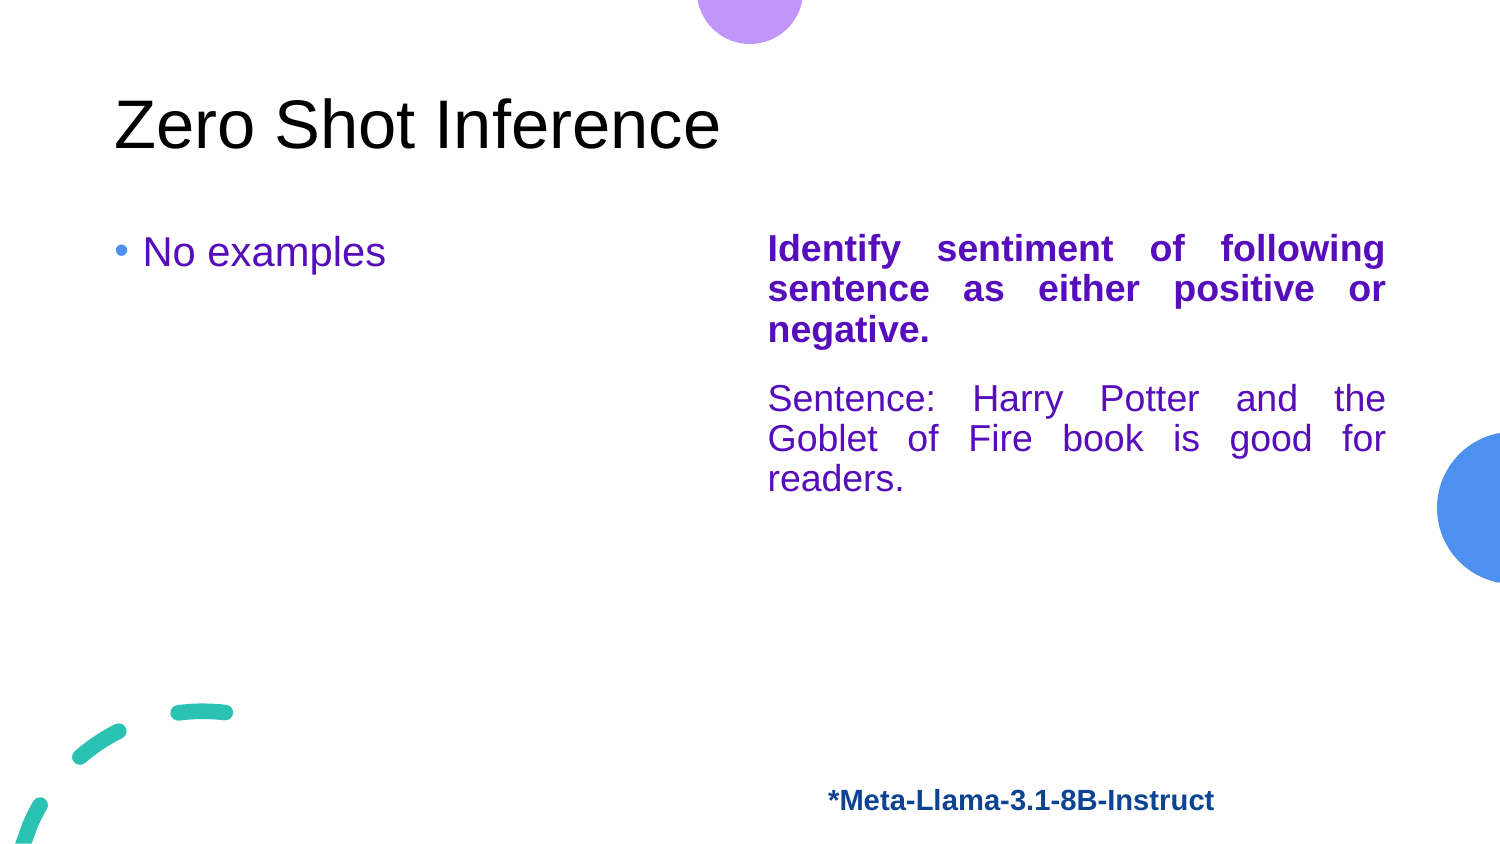

# Zero Shot Inference
Identify sentiment of following sentence as either positive or negative.
Sentence: Harry Potter and the Goblet of Fire book is good for readers.

No examples

*Meta-Llama-3.1-8B-Instruct